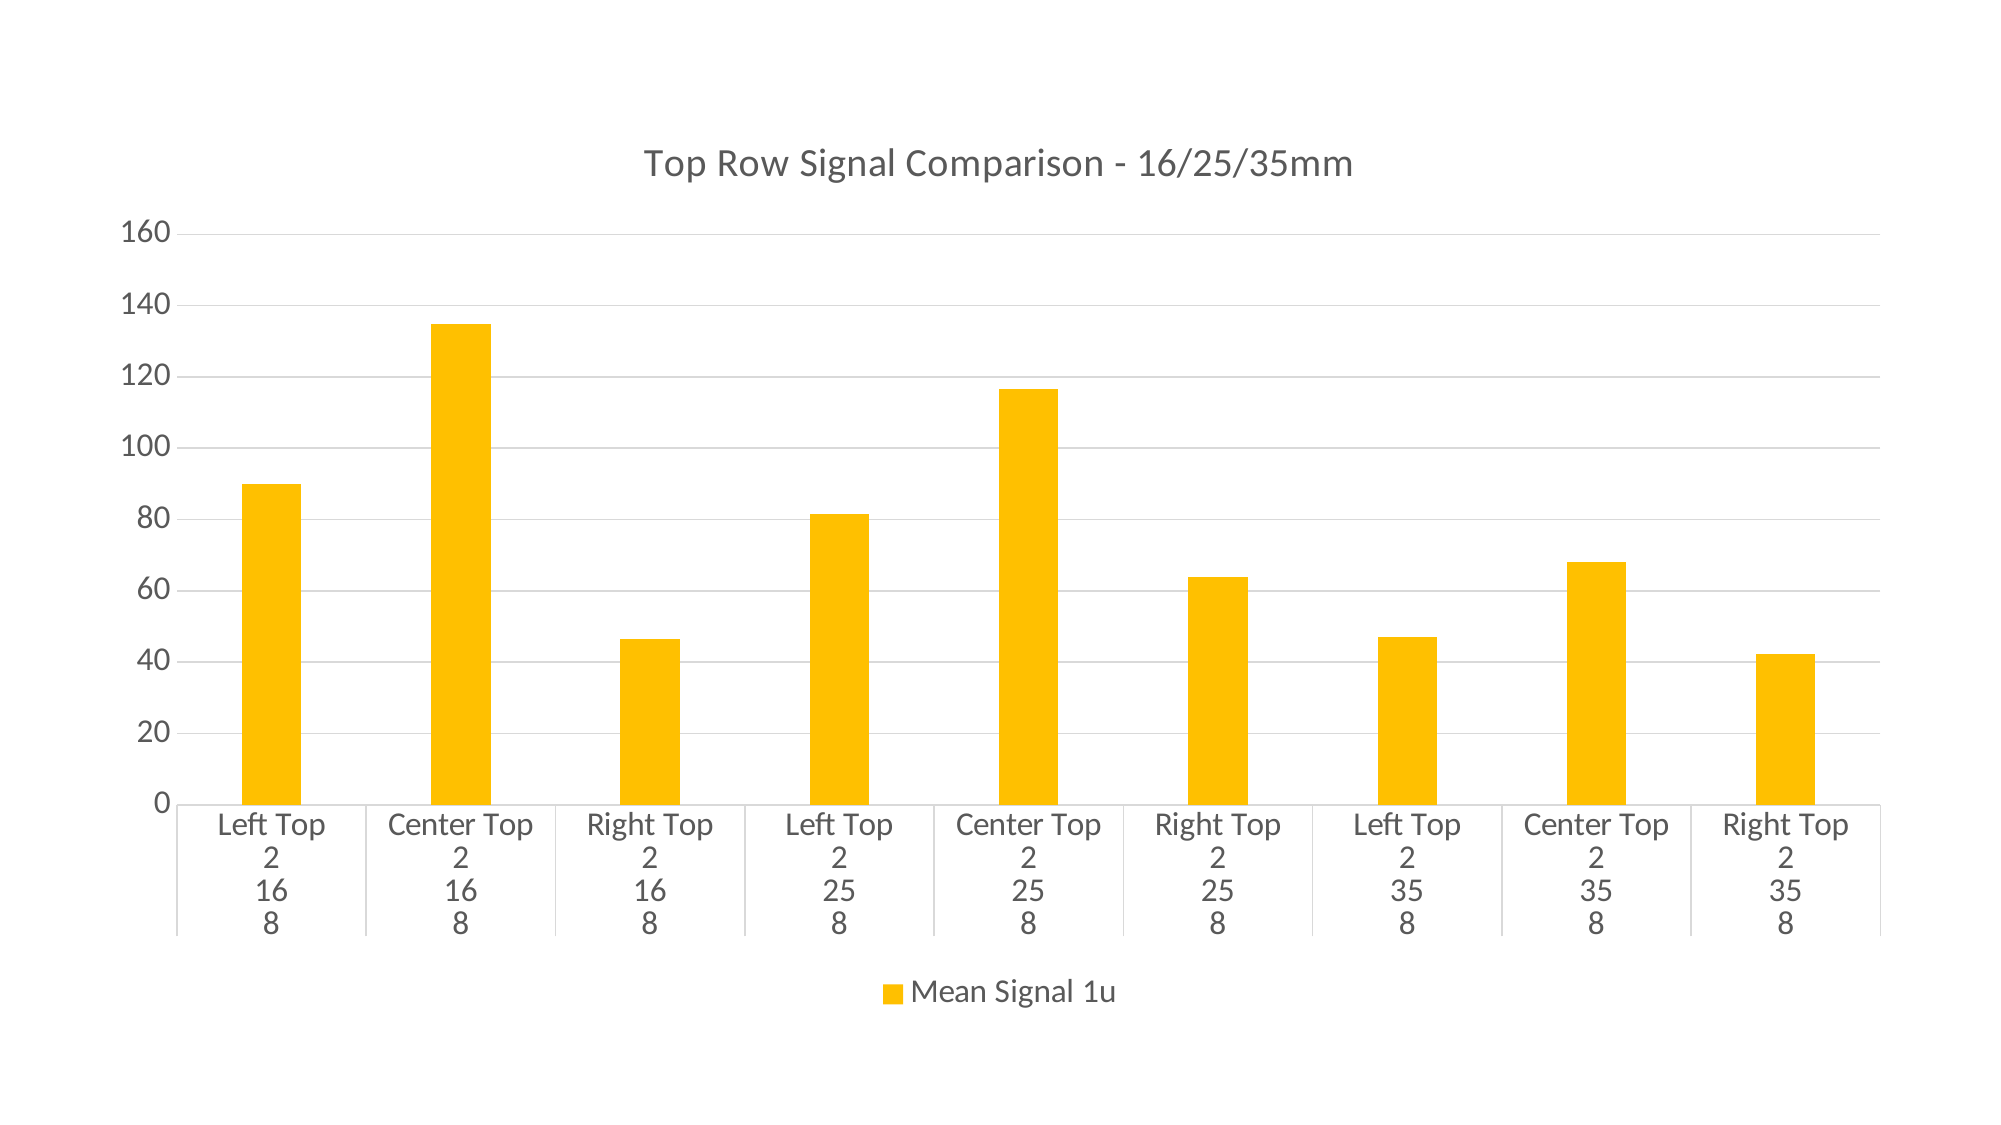

### Chart: Top Row Signal Comparison - 16/25/35mm

| Category | Mean Signal 1u |
|---|---|
| Left Top | 89.864 |
| Center Top | 134.747 |
| Right Top | 46.446 |
| Left Top | 81.529 |
| Center Top | 116.674 |
| Right Top | 63.772 |
| Left Top | 47.001 |
| Center Top | 68.126 |
| Right Top | 42.293 |